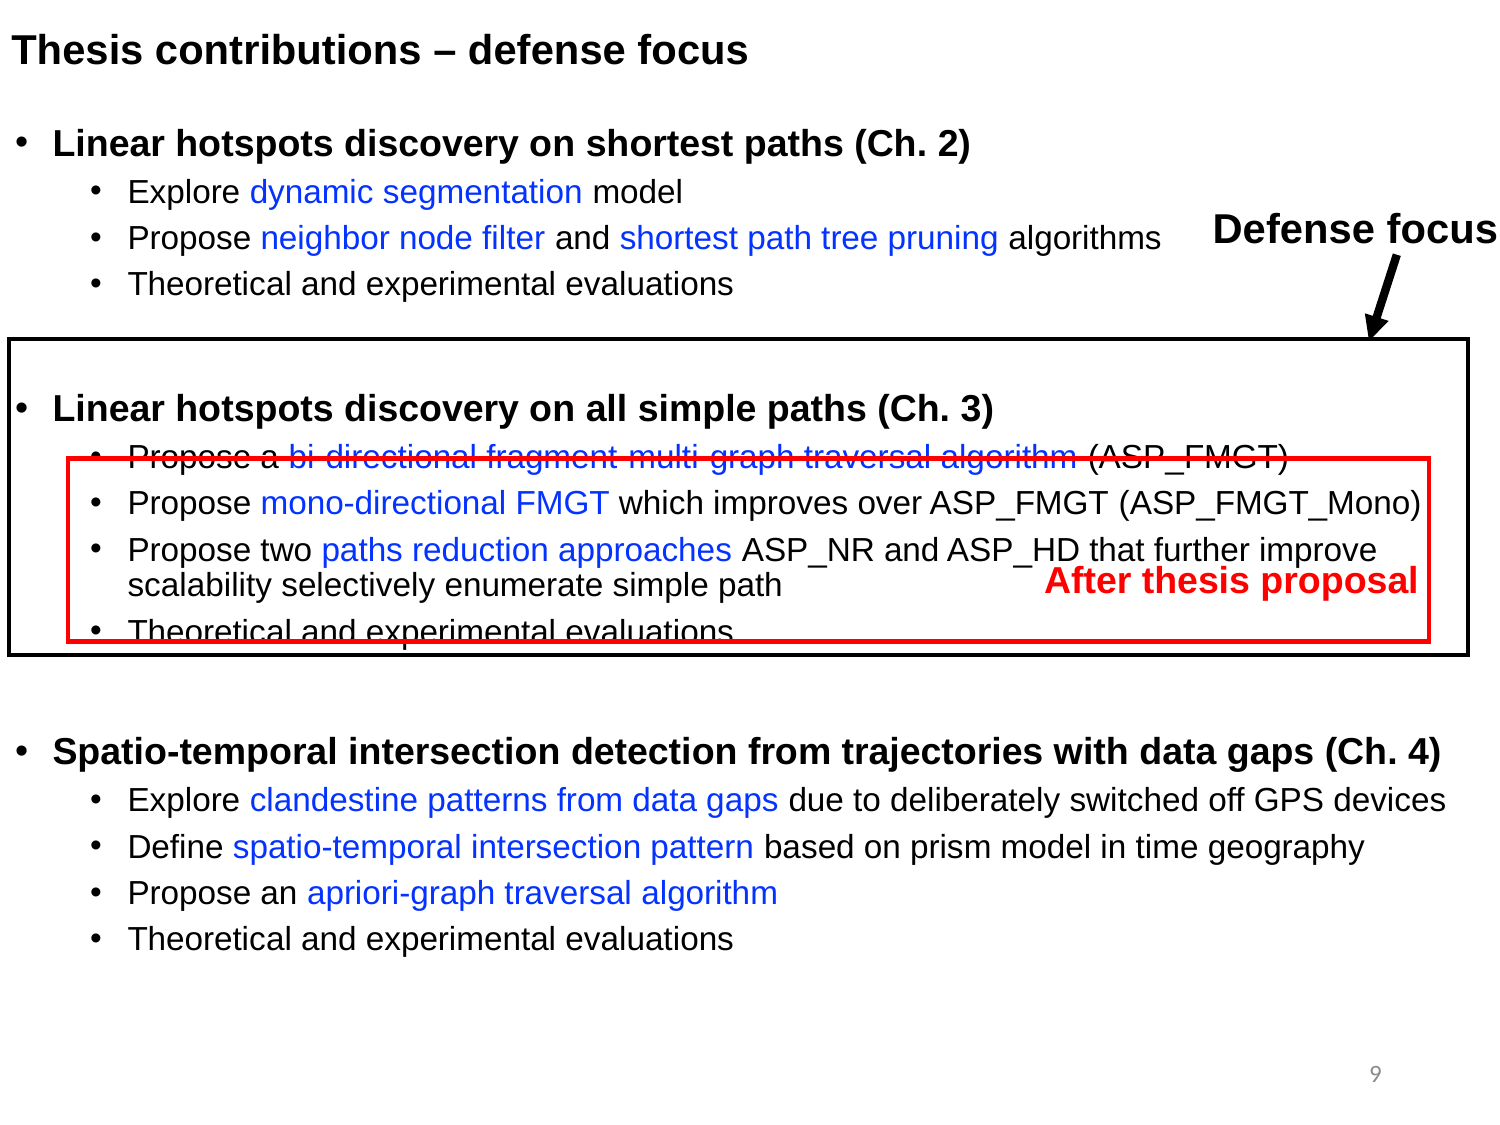

Thesis contributions – defense focus
Linear hotspots discovery on shortest paths (Ch. 2)
Explore dynamic segmentation model
Propose neighbor node filter and shortest path tree pruning algorithms
Theoretical and experimental evaluations

Linear hotspots discovery on all simple paths (Ch. 3)
Propose a bi-directional fragment-multi-graph traversal algorithm (ASP_FMGT)
Propose mono-directional FMGT which improves over ASP_FMGT (ASP_FMGT_Mono)
Propose two paths reduction approaches ASP_NR and ASP_HD that further improve scalability selectively enumerate simple path
Theoretical and experimental evaluations

Spatio-temporal intersection detection from trajectories with data gaps (Ch. 4)
Explore clandestine patterns from data gaps due to deliberately switched off GPS devices
Define spatio-temporal intersection pattern based on prism model in time geography
Propose an apriori-graph traversal algorithm
Theoretical and experimental evaluations

Defense focus

After thesis proposal
9